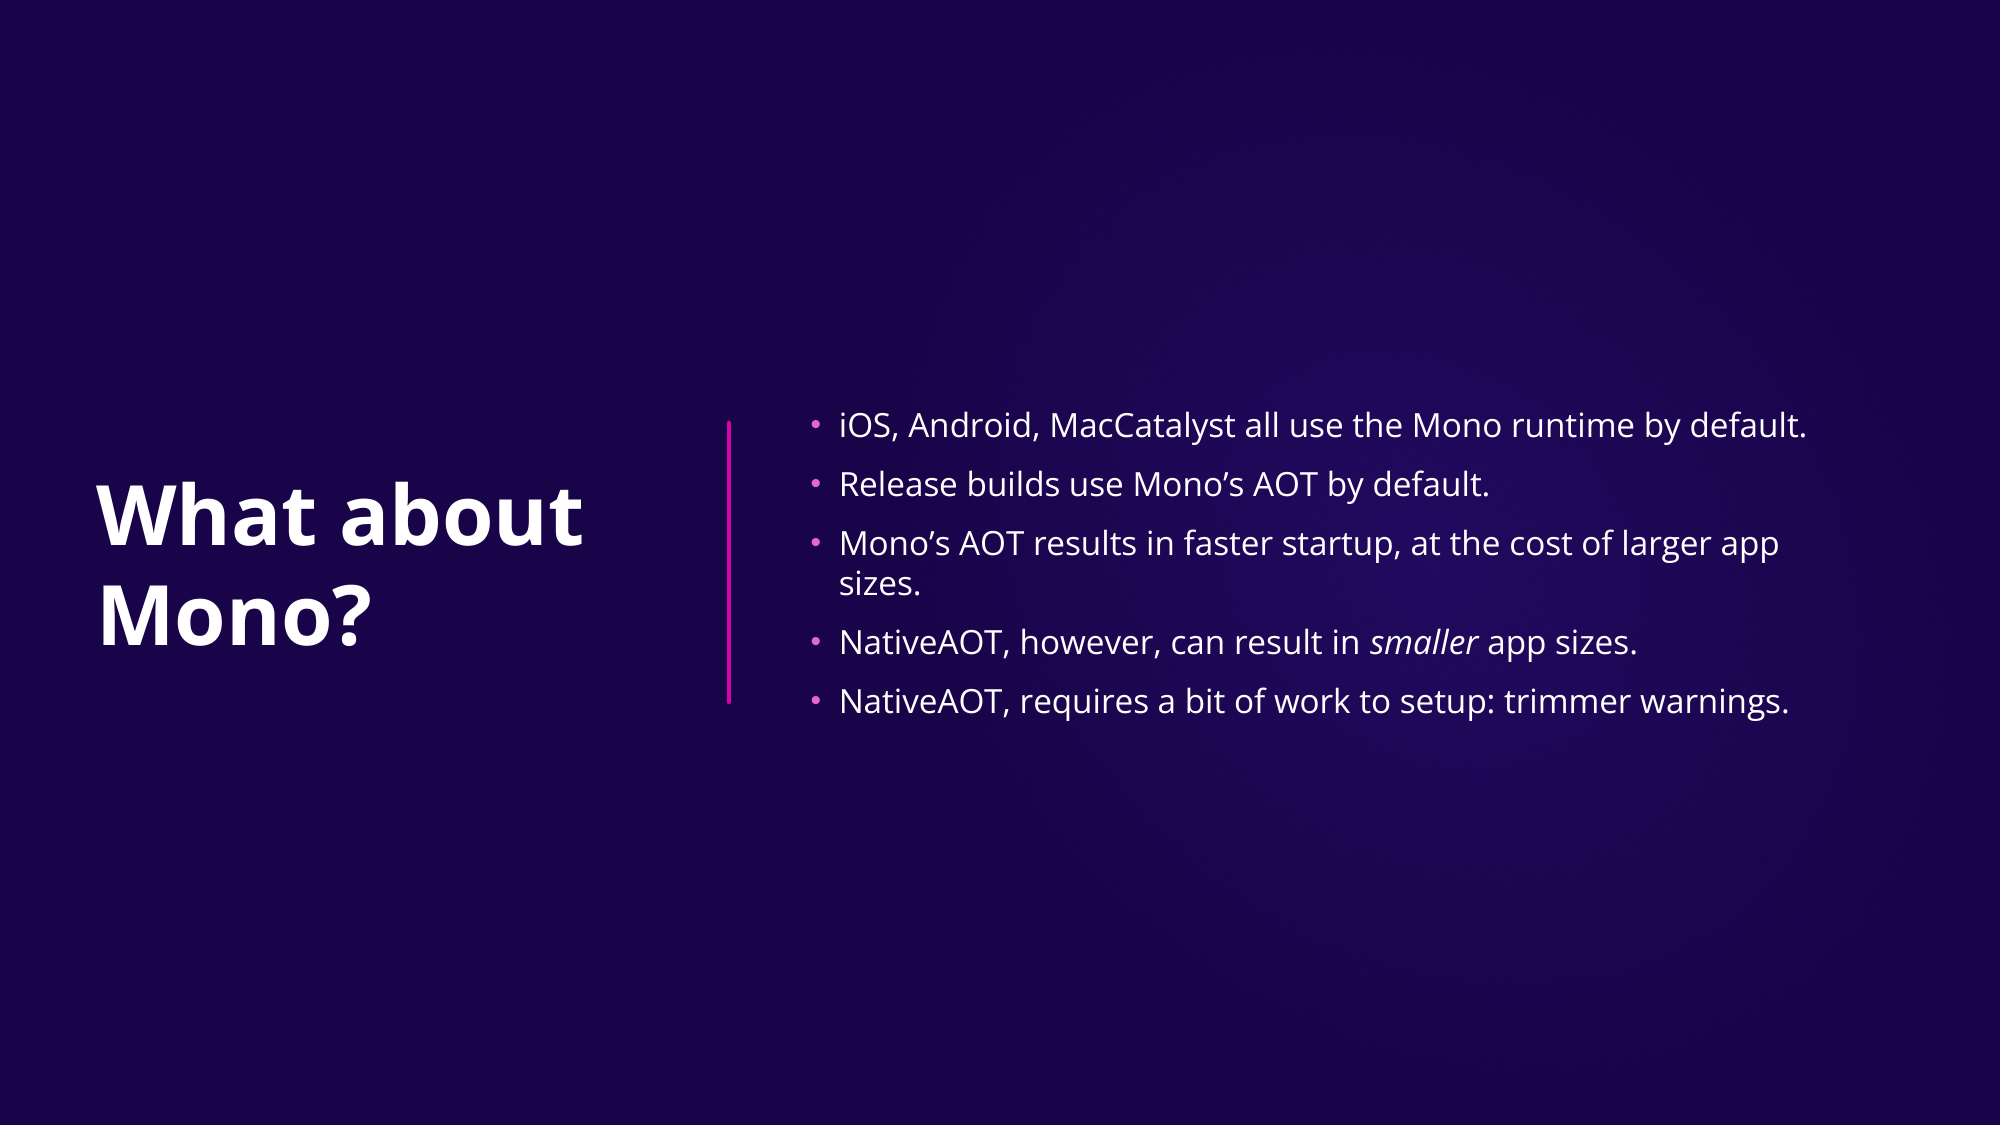

iOS, Android, MacCatalyst all use the Mono runtime by default.
Release builds use Mono’s AOT by default.
Mono’s AOT results in faster startup, at the cost of larger app sizes.
NativeAOT, however, can result in smaller app sizes.
NativeAOT, requires a bit of work to setup: trimmer warnings.
# What about Mono?